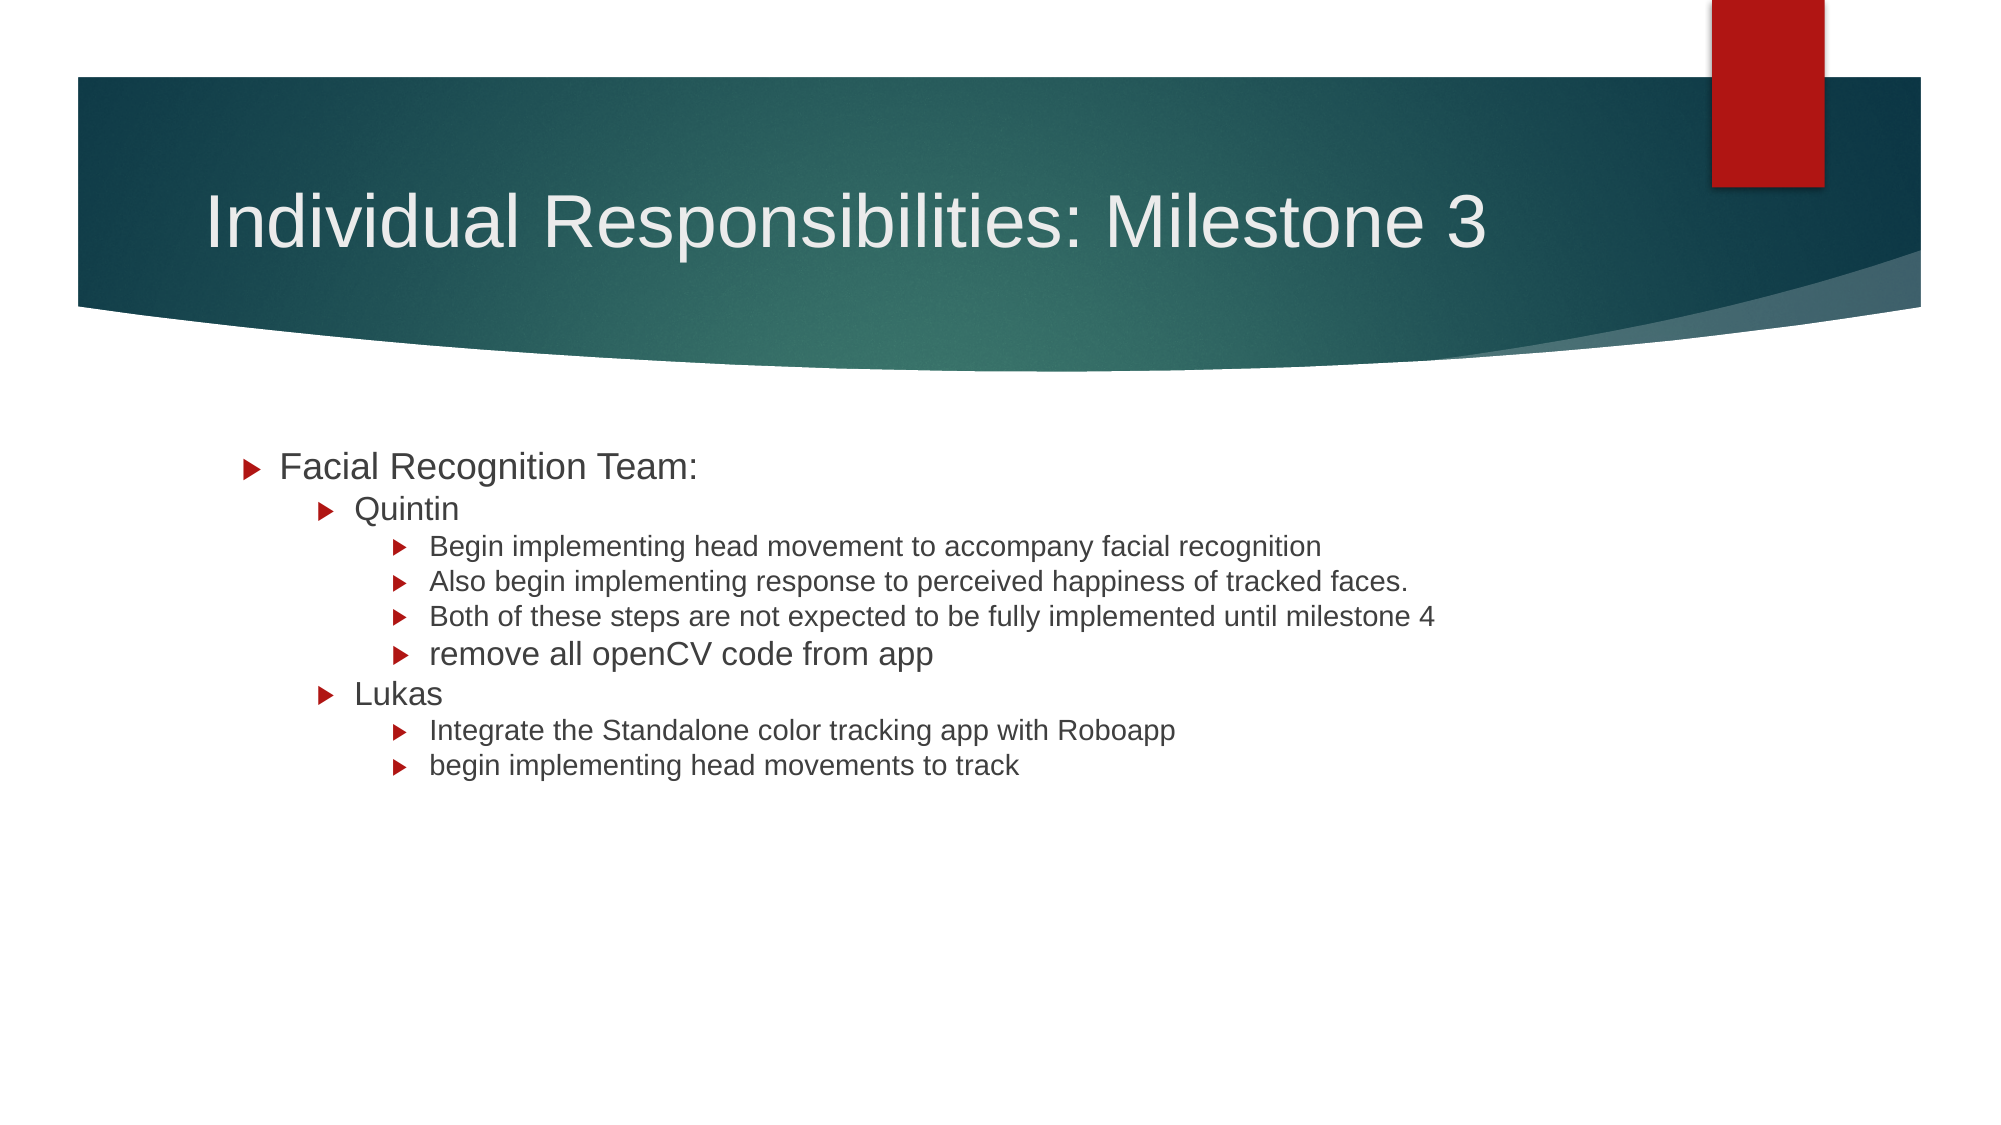

# Individual Responsibilities: Milestone 3
Facial Recognition Team:
Quintin
Begin implementing head movement to accompany facial recognition
Also begin implementing response to perceived happiness of tracked faces.
Both of these steps are not expected to be fully implemented until milestone 4
remove all openCV code from app
Lukas
Integrate the Standalone color tracking app with Roboapp
begin implementing head movements to track